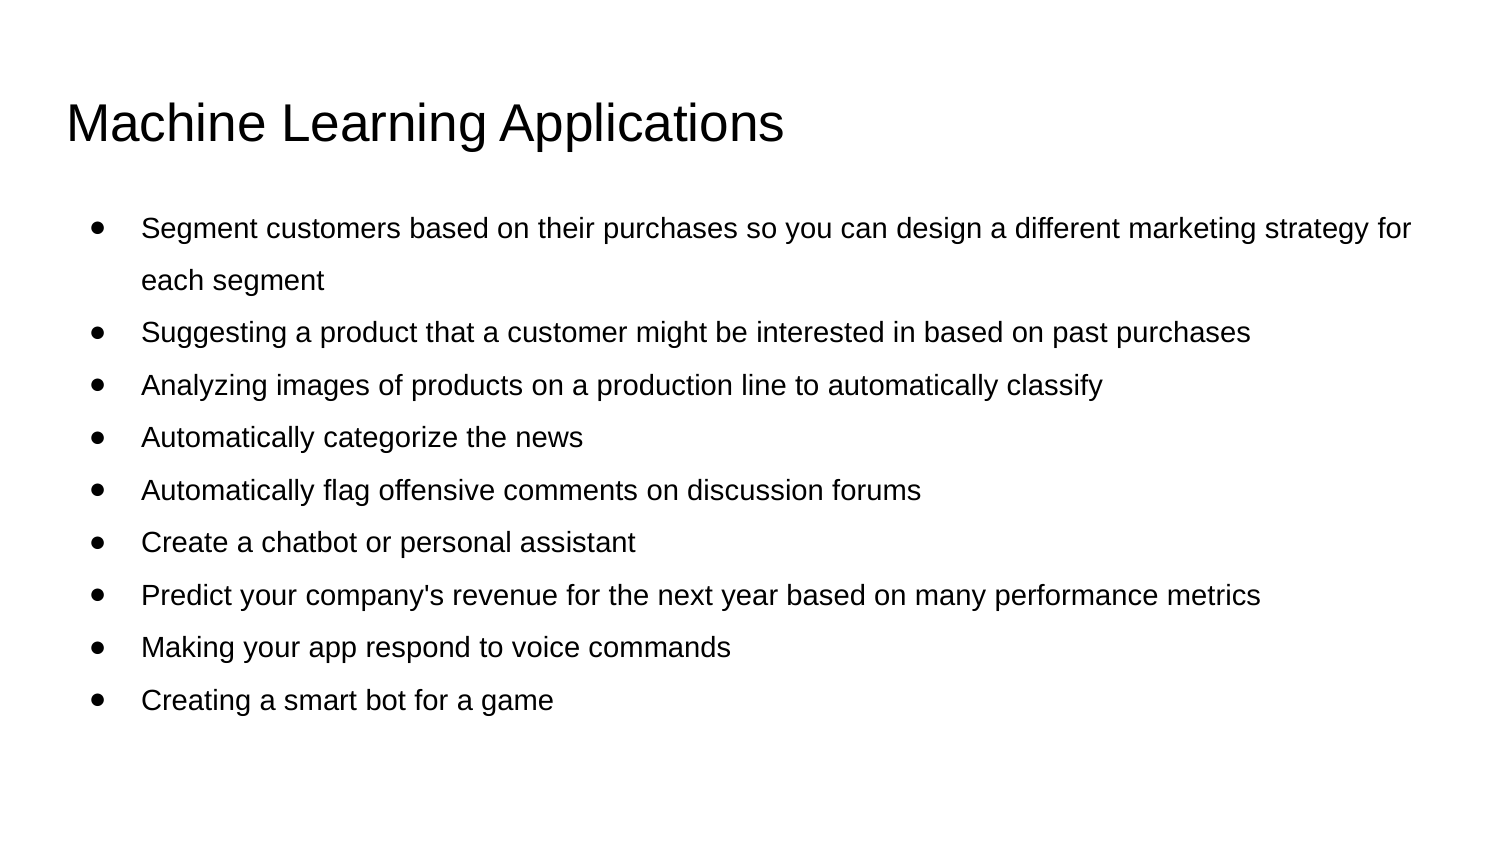

# Machine Learning Applications
Segment customers based on their purchases so you can design a different marketing strategy for each segment
Suggesting a product that a customer might be interested in based on past purchases
Analyzing images of products on a production line to automatically classify
Automatically categorize the news
Automatically flag offensive comments on discussion forums
Create a chatbot or personal assistant
Predict your company's revenue for the next year based on many performance metrics
Making your app respond to voice commands
Creating a smart bot for a game